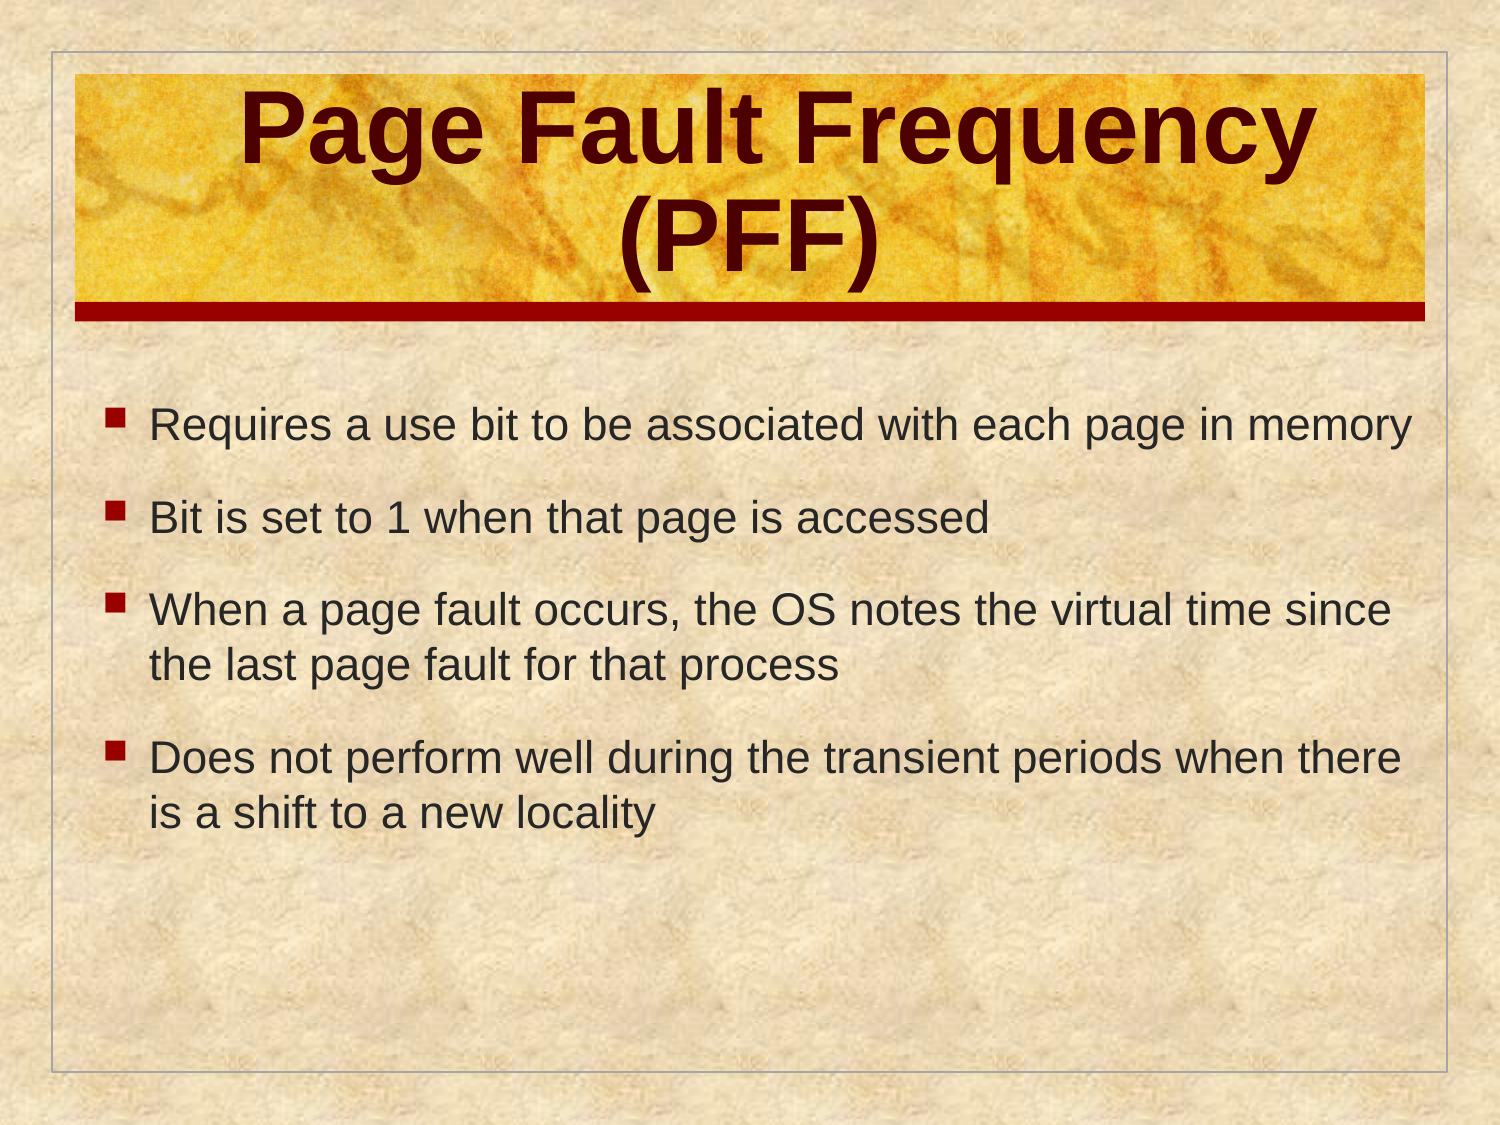

# Page Fault Frequency (PFF)
Requires a use bit to be associated with each page in memory
Bit is set to 1 when that page is accessed
When a page fault occurs, the OS notes the virtual time since the last page fault for that process
Does not perform well during the transient periods when there is a shift to a new locality